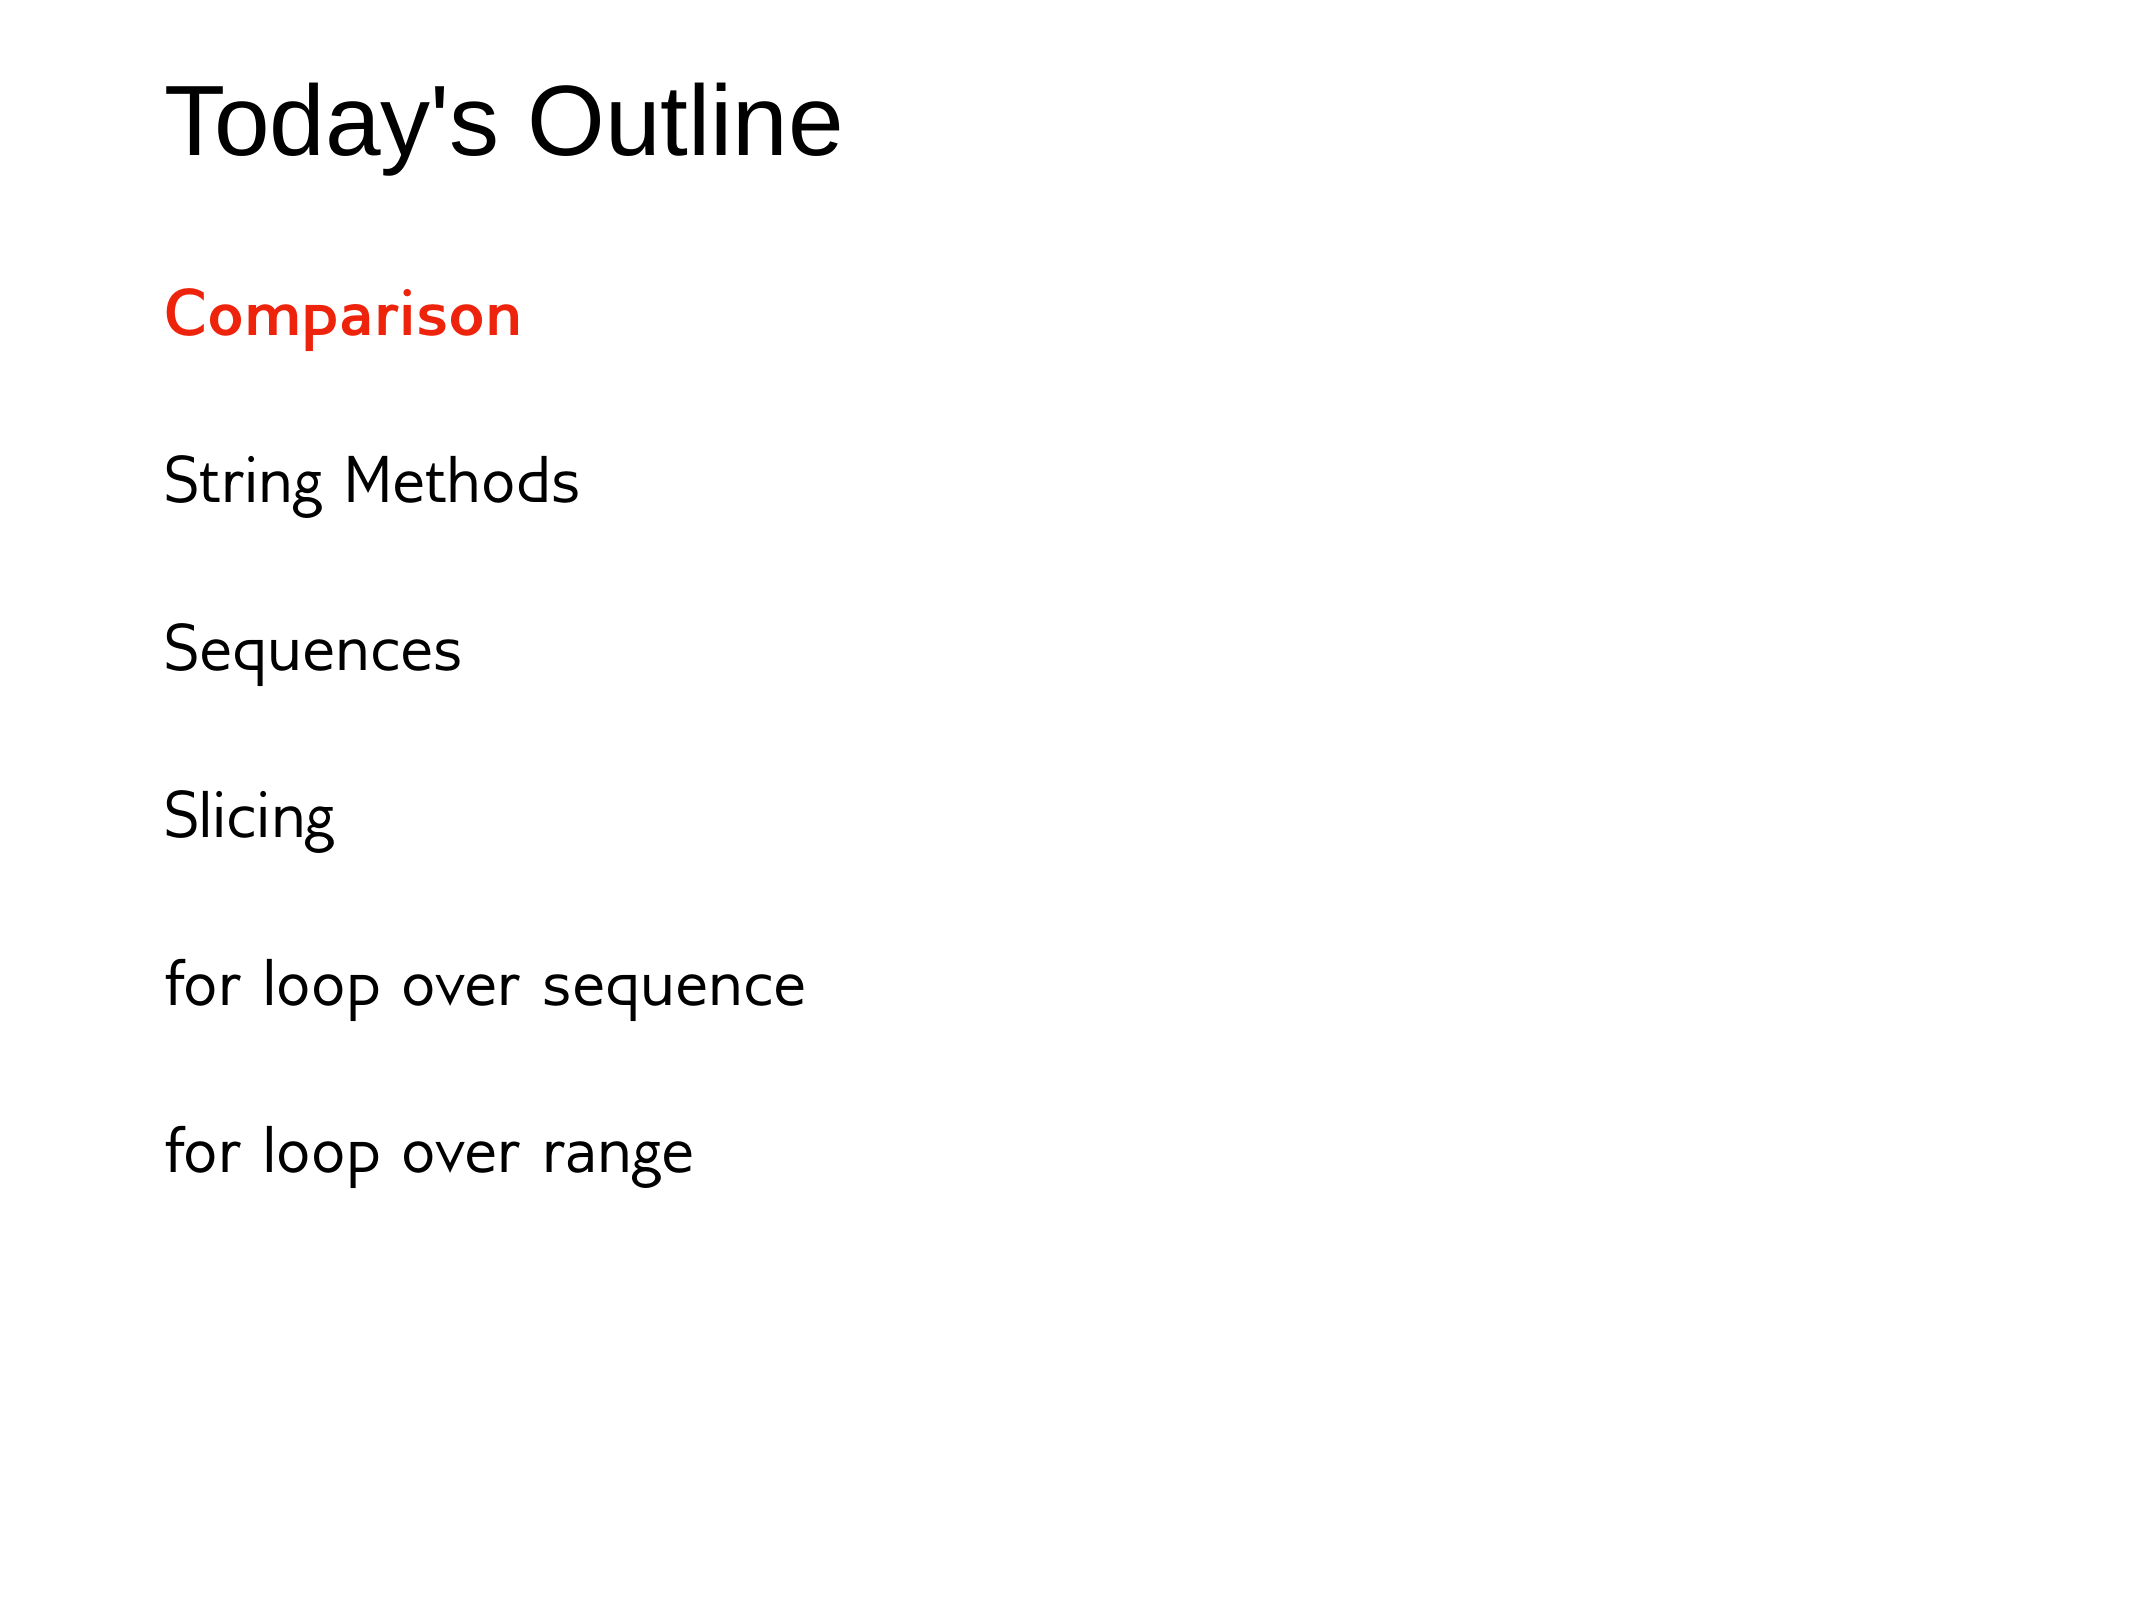

# Today's Outline
Comparison
String Methods
Sequences
Slicing
for loop over sequence
for loop over range